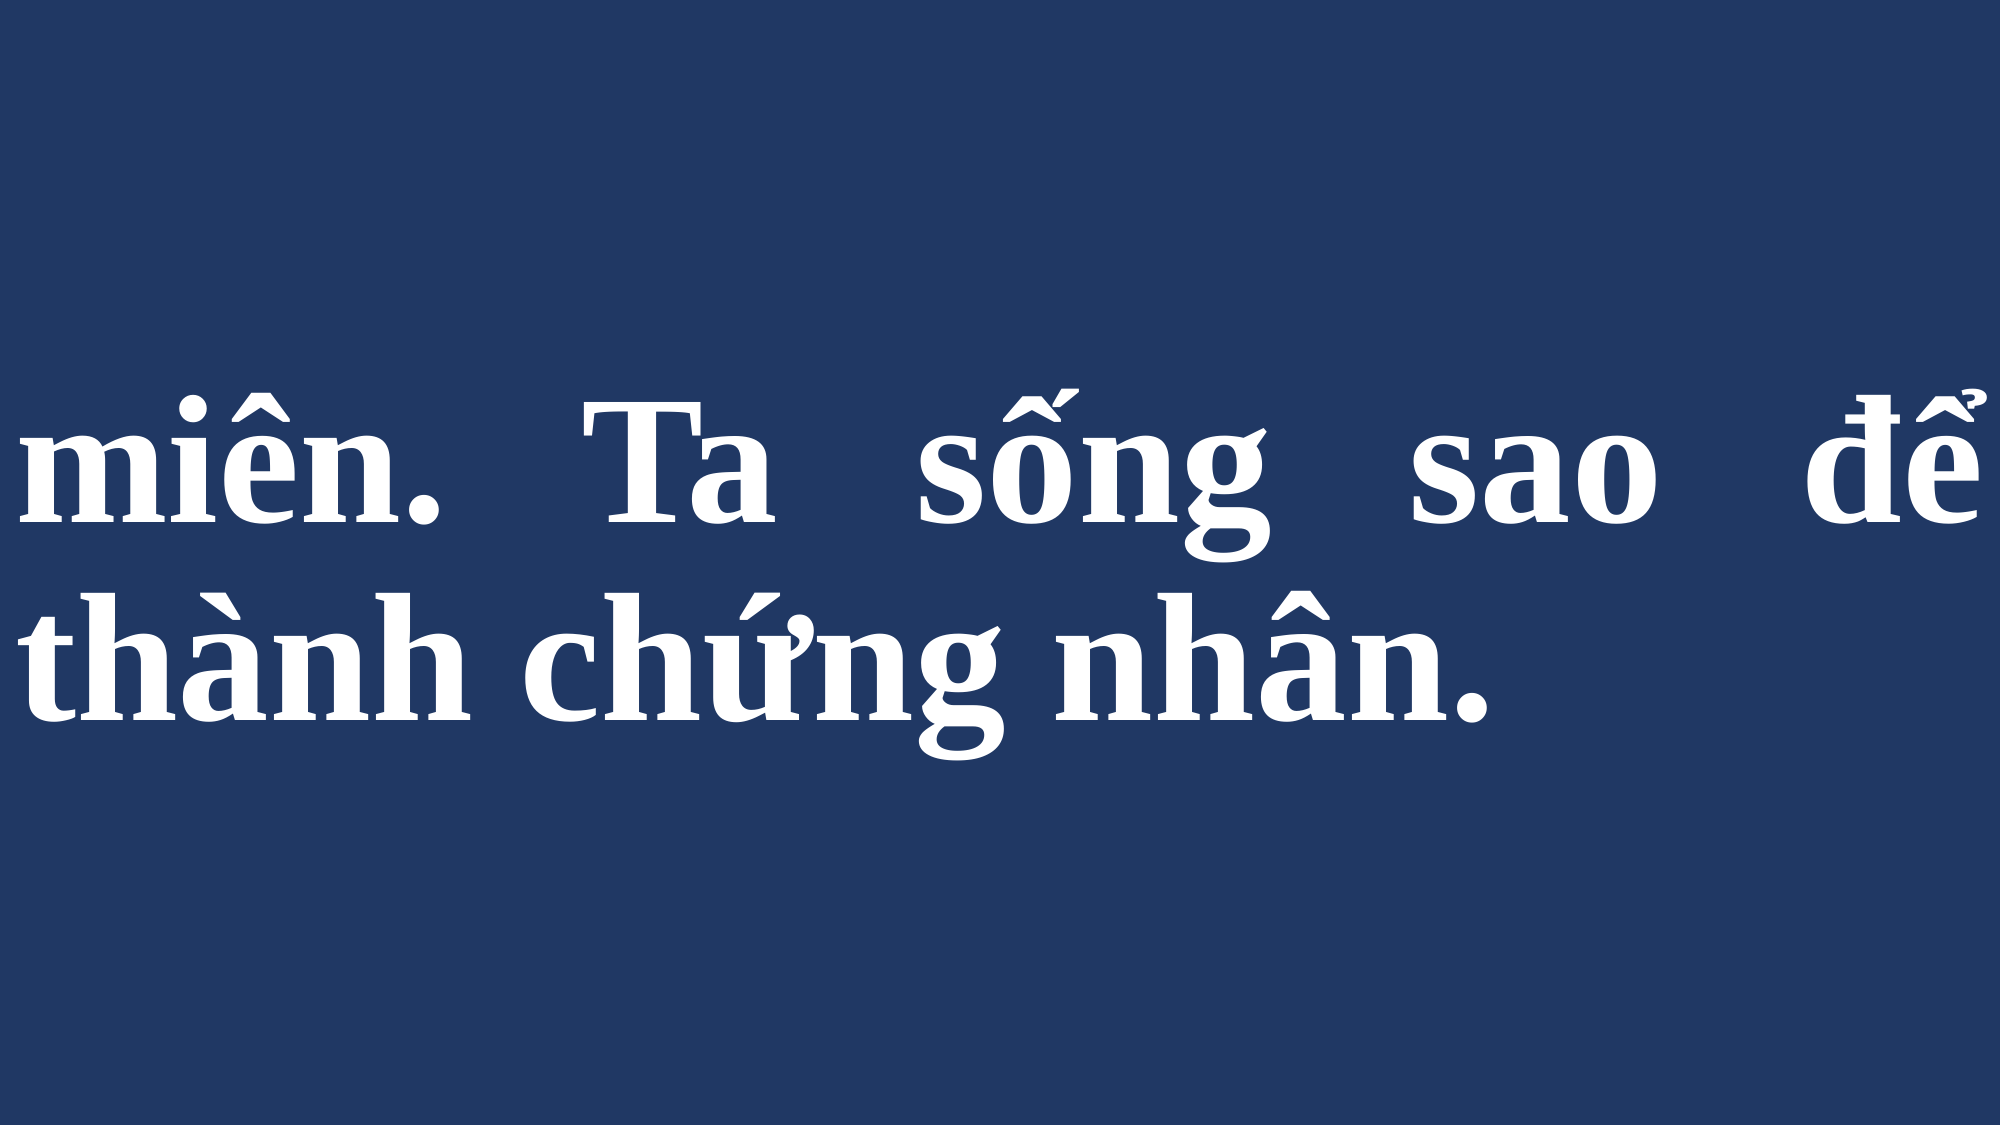

# miên. Ta sống sao để thành chứng nhân.